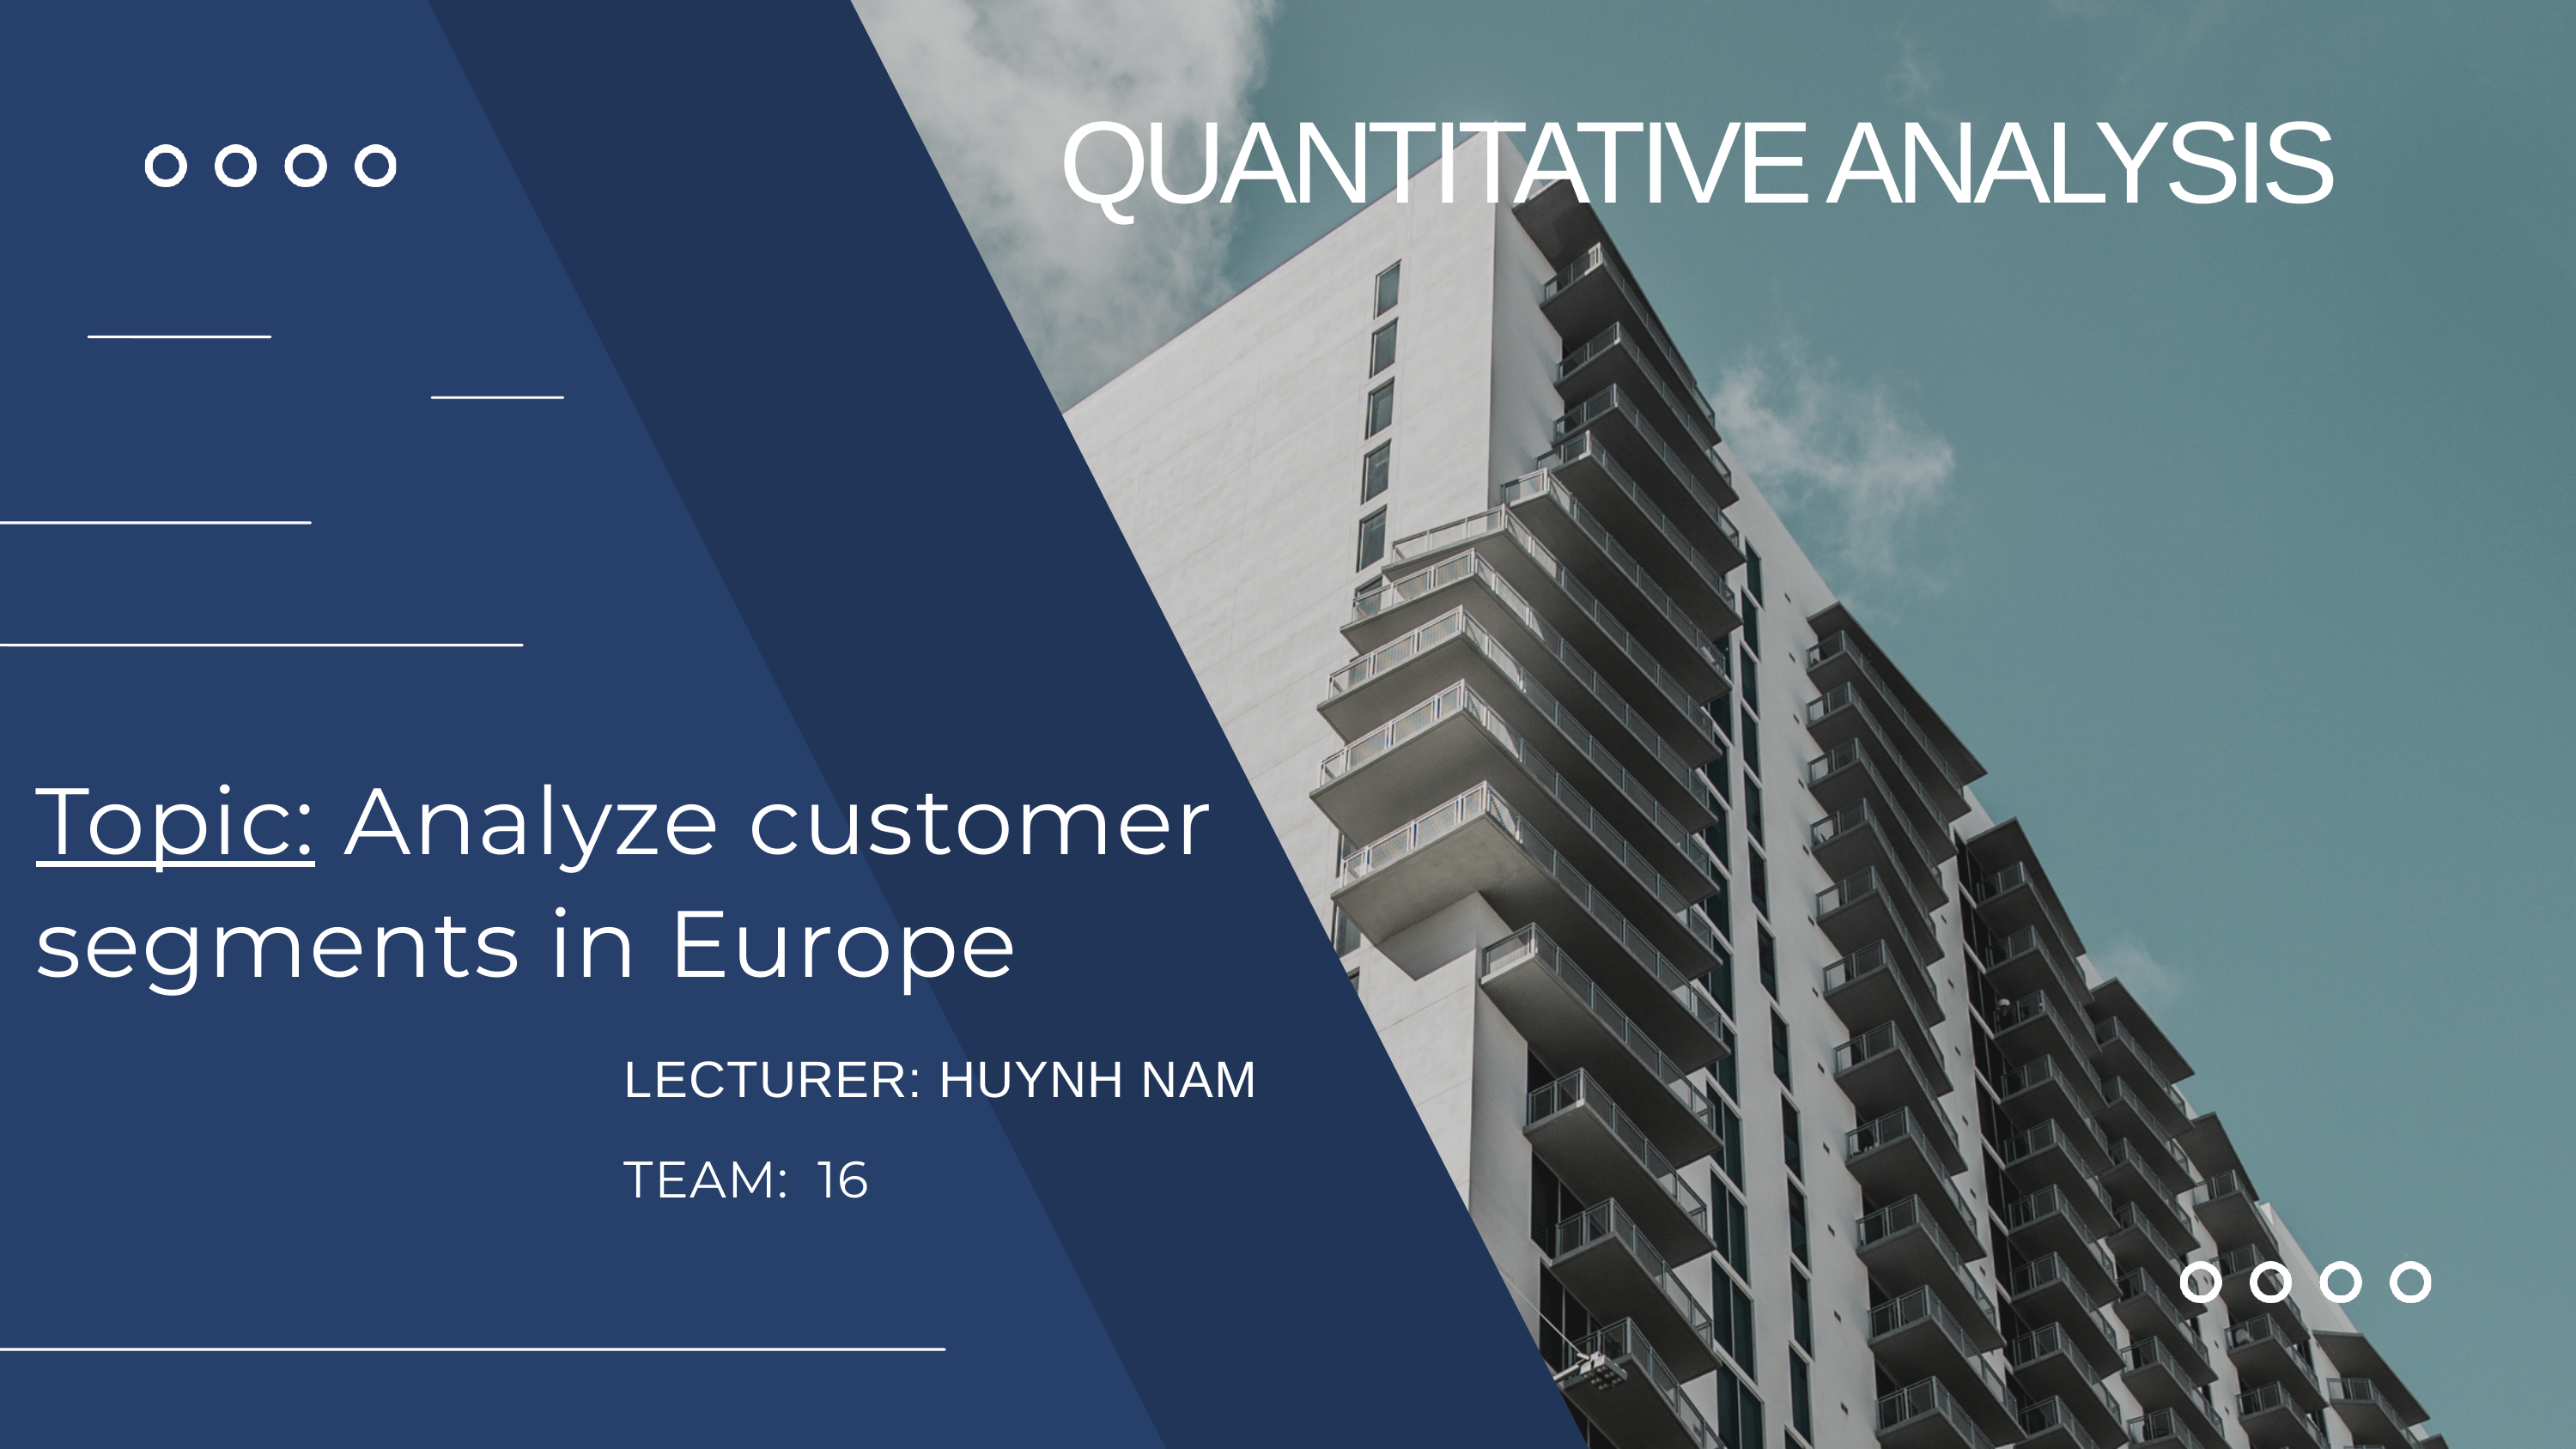

QUANTITATIVE ANALYSIS

Topic: Analyze customer segments in Europe
LECTURER: HUYNH NAM

TEAM:  16